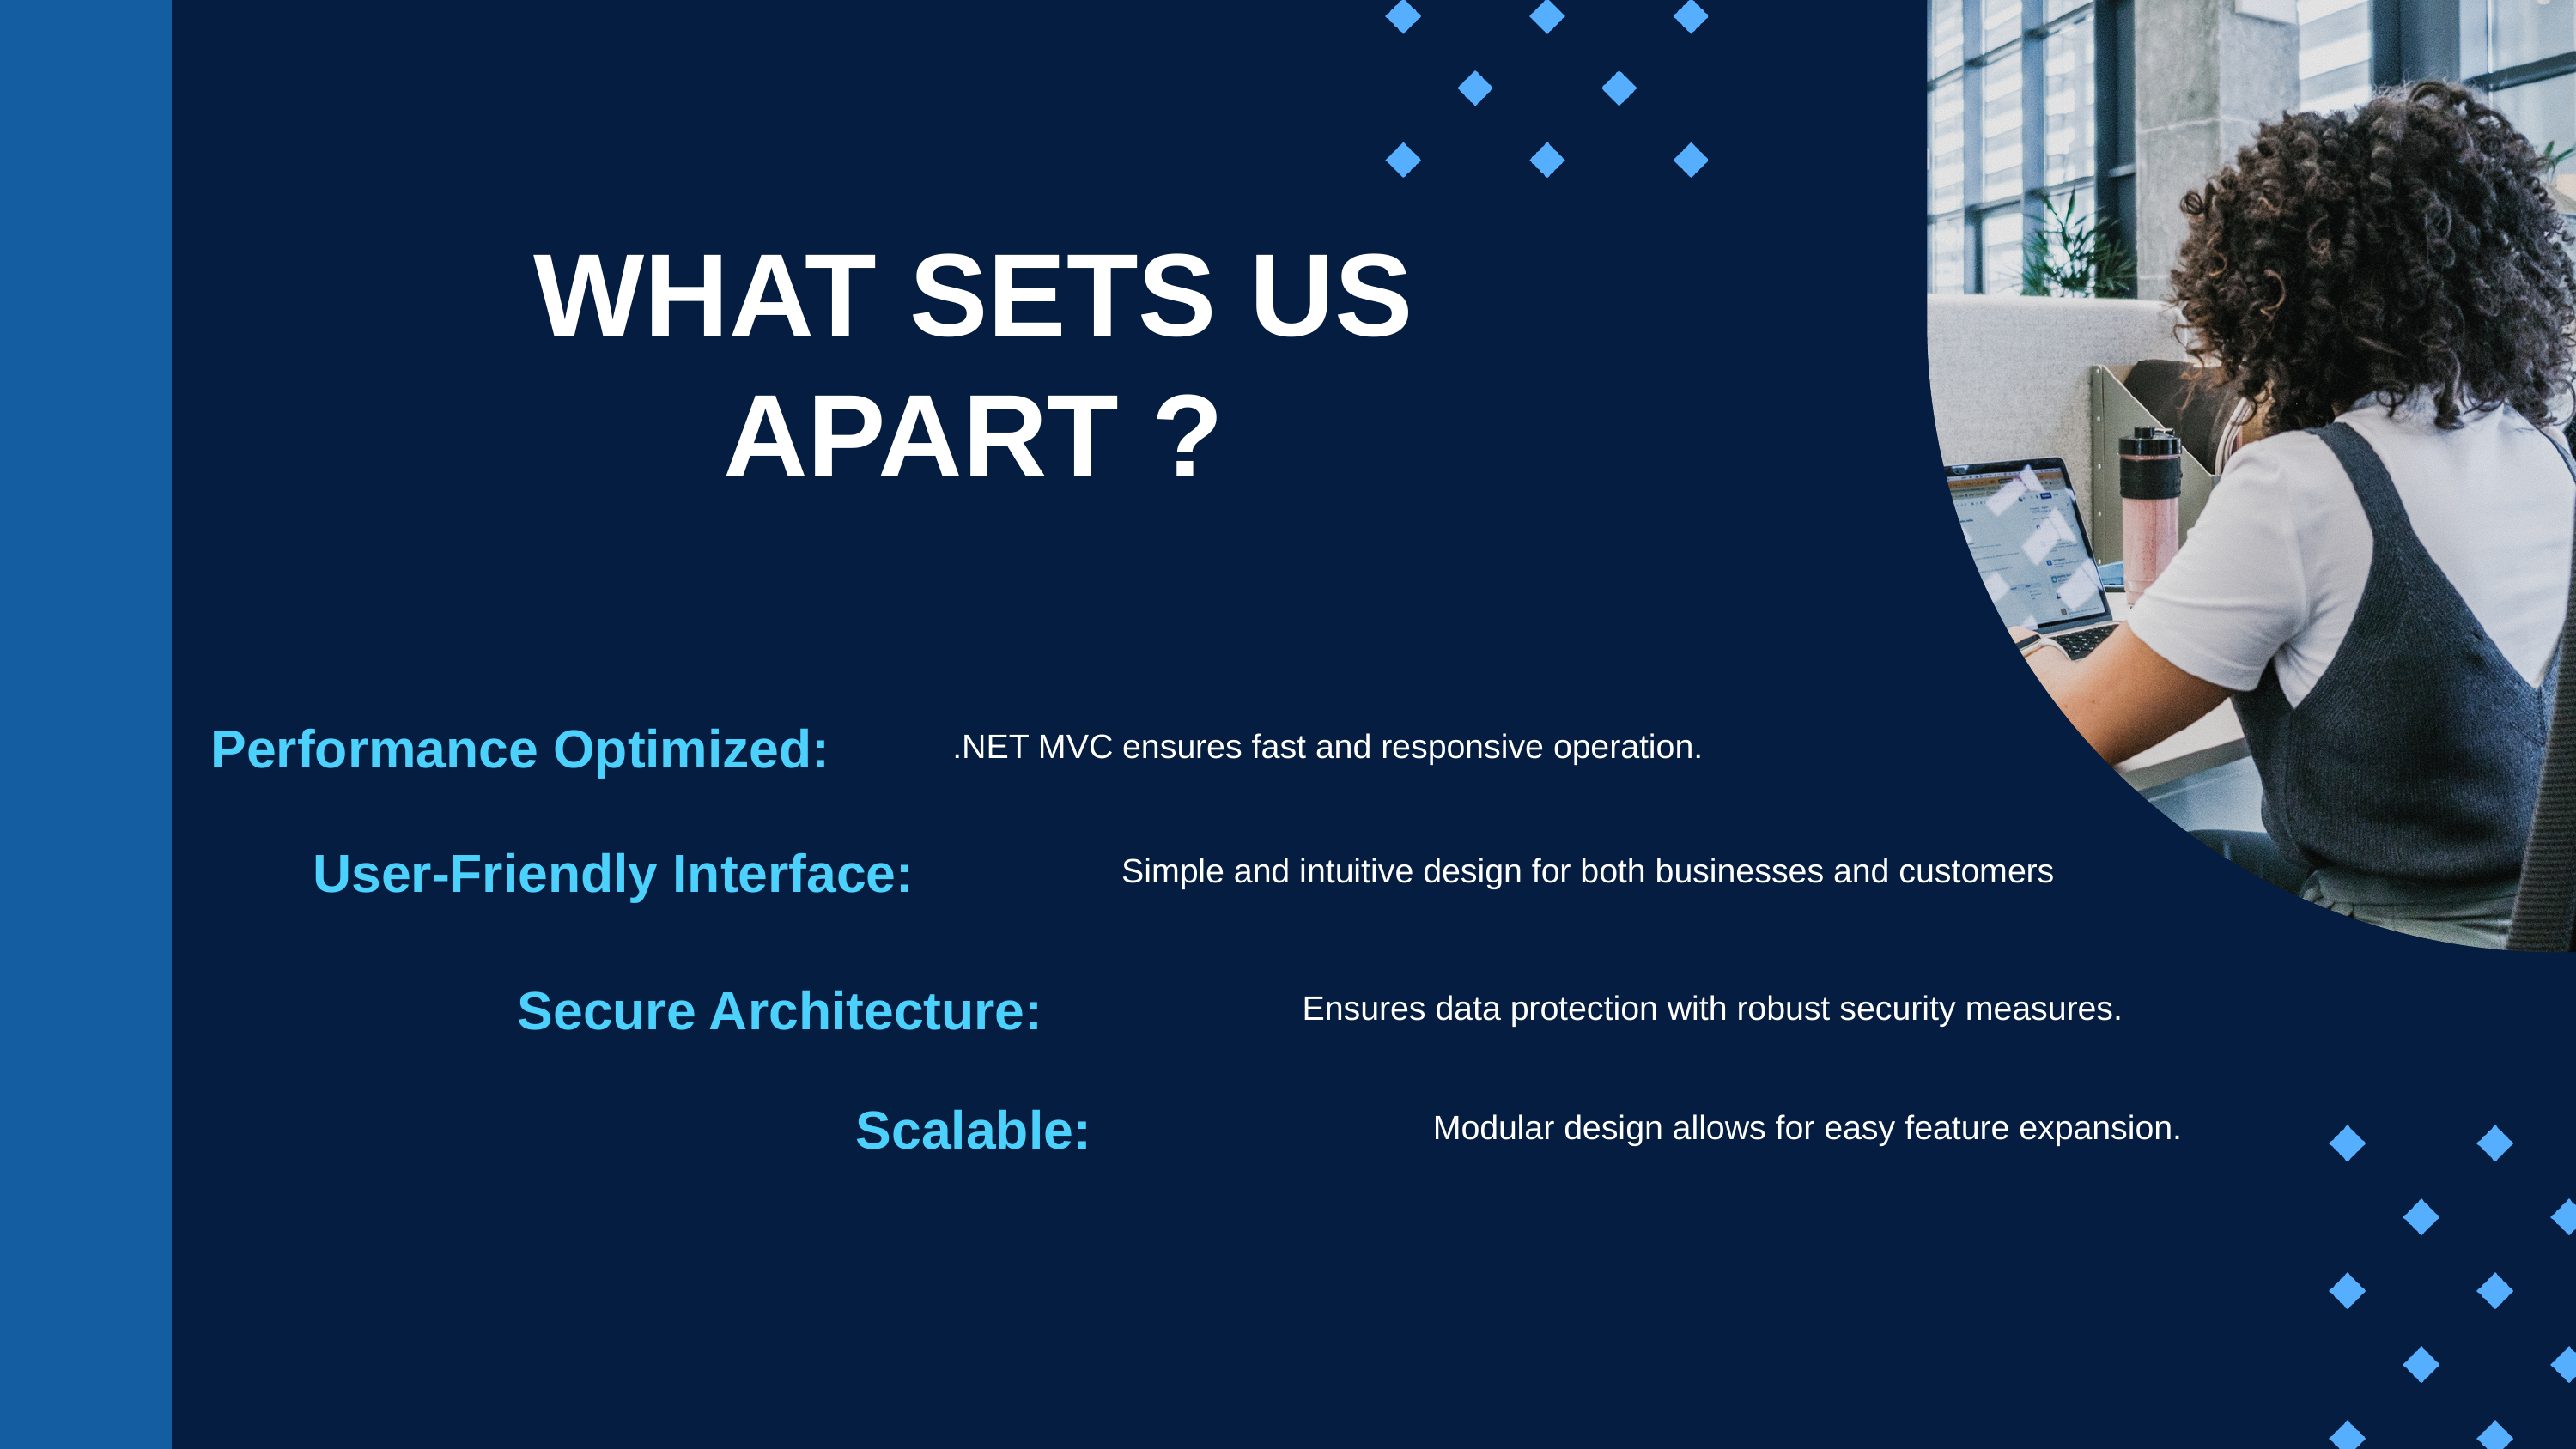

WHAT SETS US APART ?
Performance Optimized:
.NET MVC ensures fast and responsive operation.
User-Friendly Interface:
Simple and intuitive design for both businesses and customers
Secure Architecture:
 Ensures data protection with robust security measures.
Scalable:
 Modular design allows for easy feature expansion.